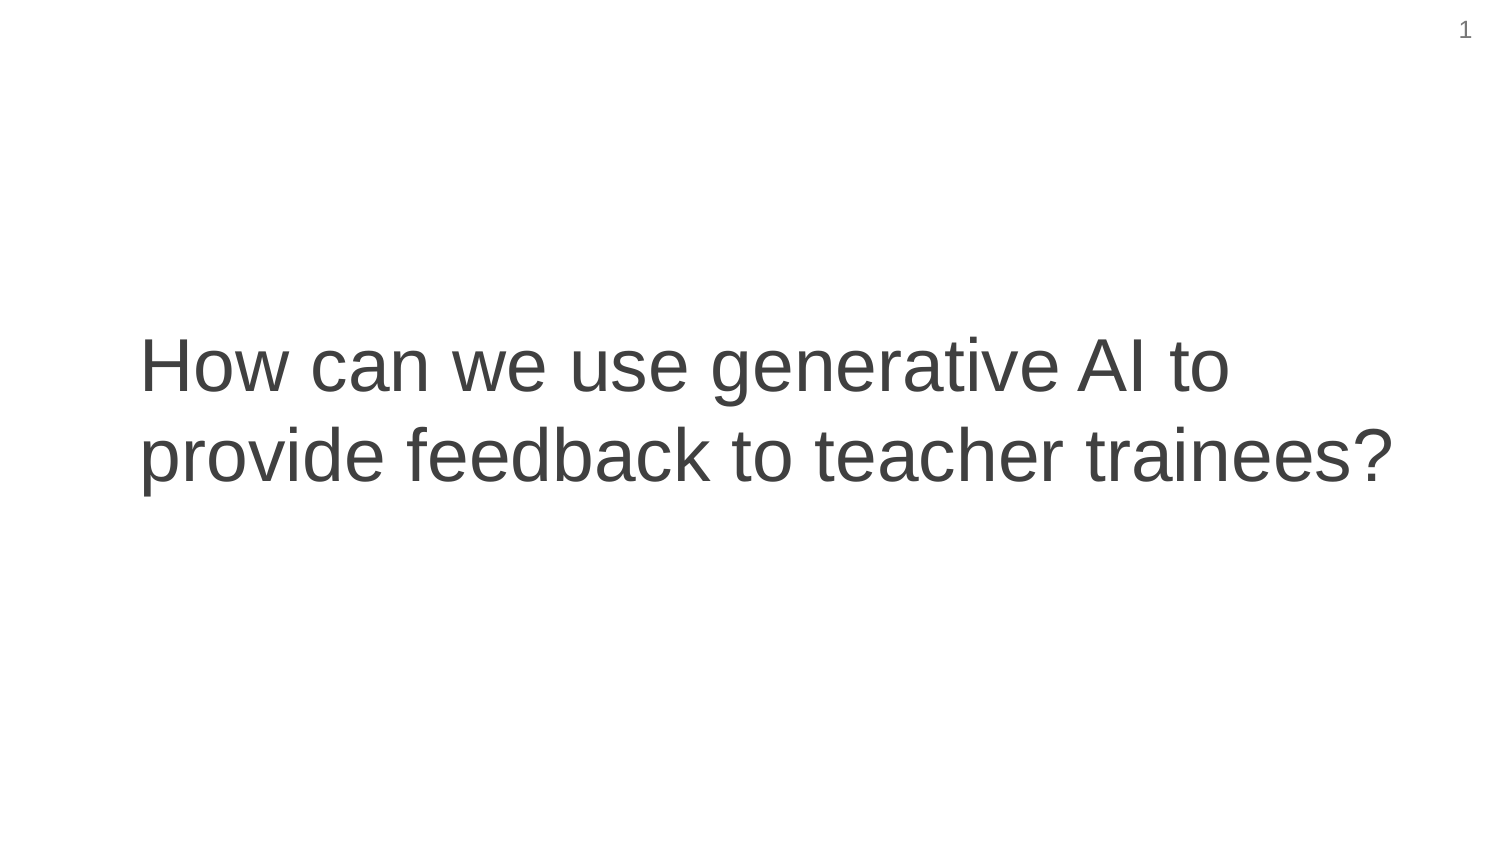

1
How can we use generative AI to provide feedback to teacher trainees?